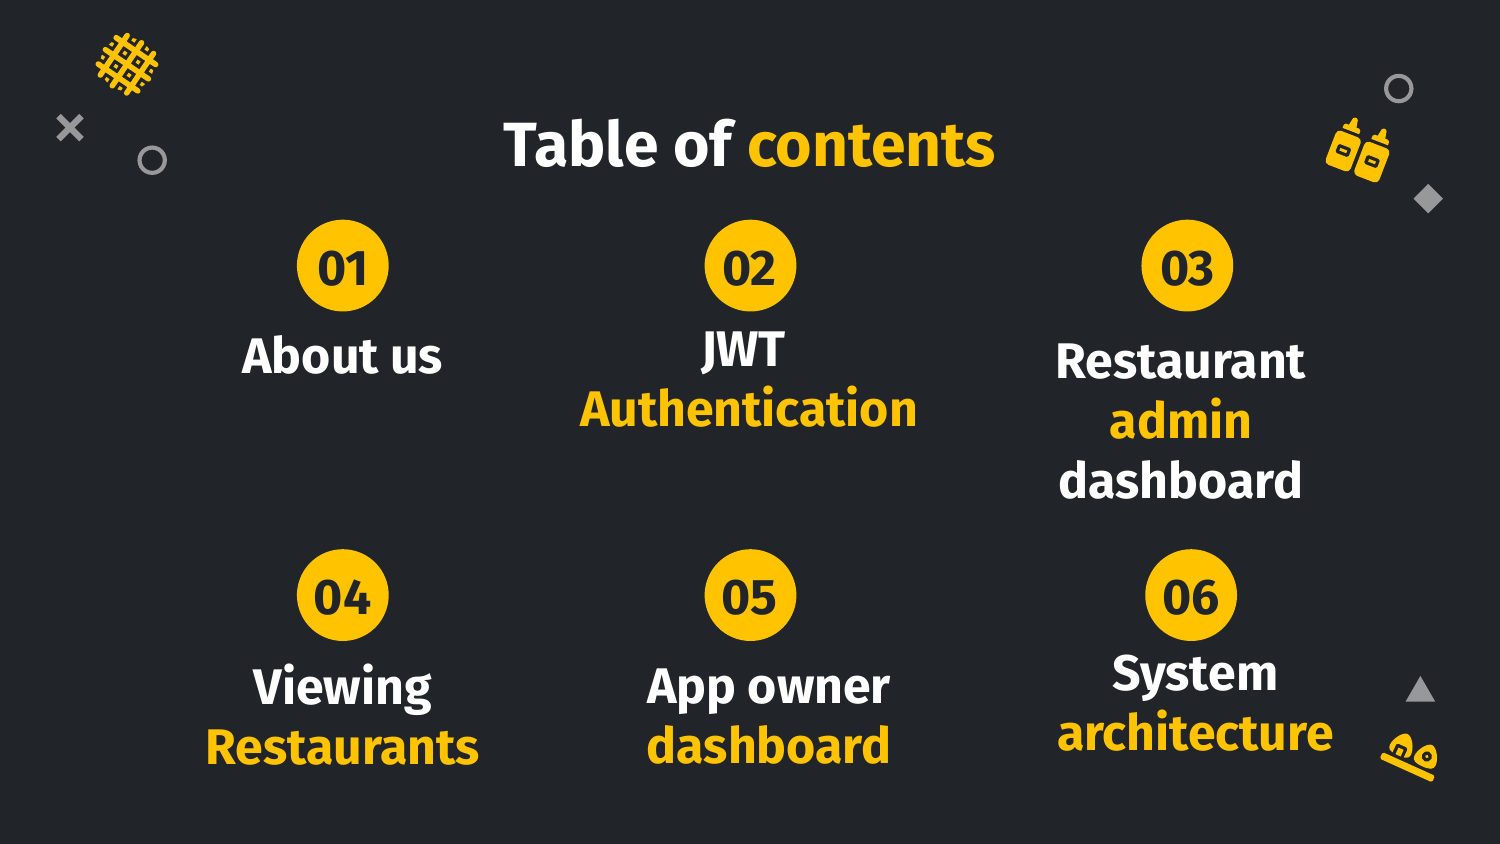

# Table of contents

02
03
01
About us
JWT
Authentication
Restaurant admin dashboard

04
05
06
System architecture
App owner dashboard
Viewing Restaurants